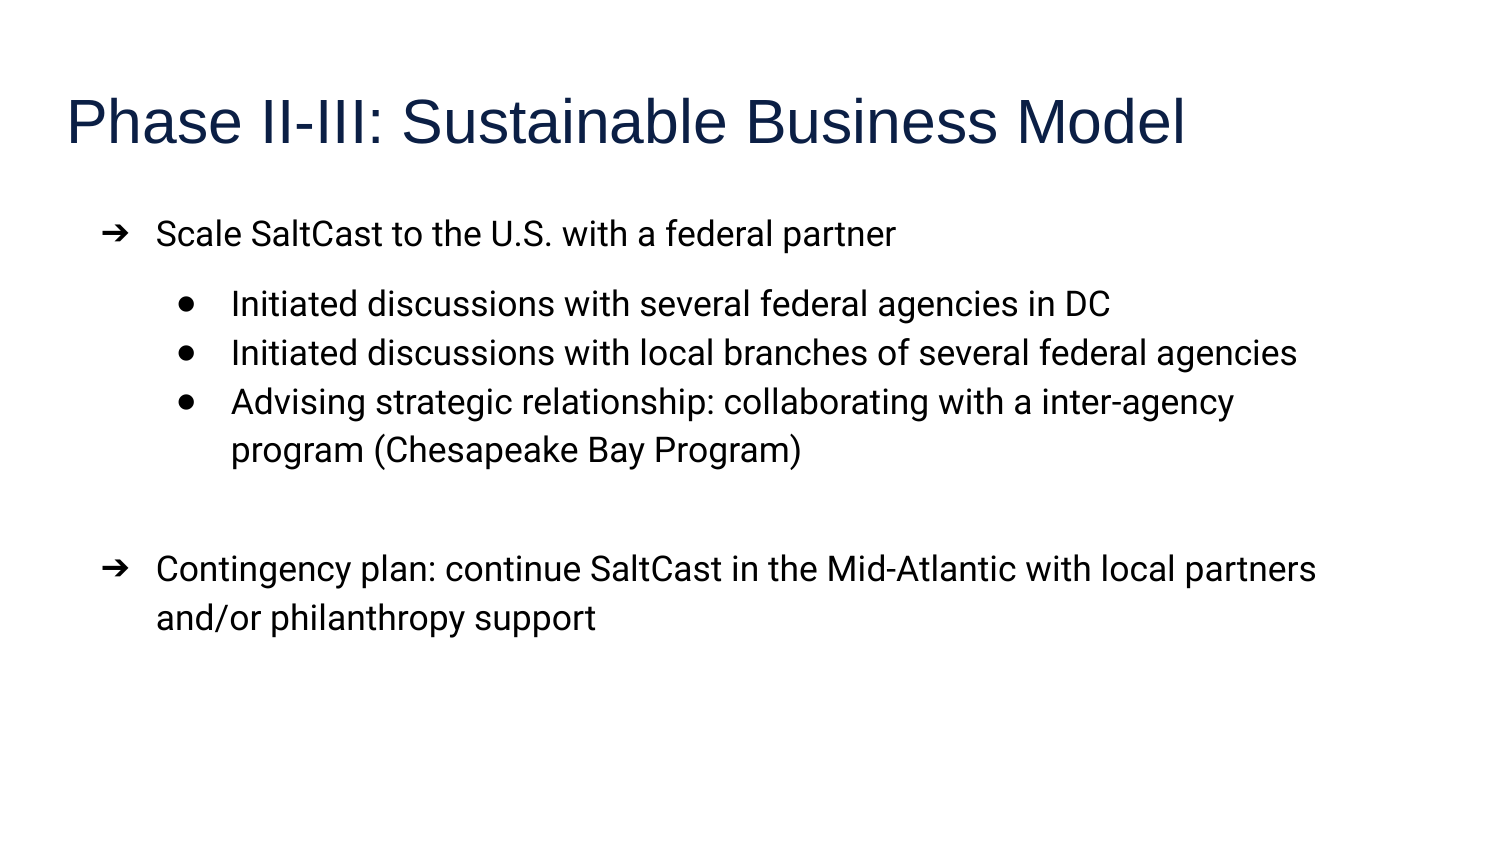

# Phase II-III: Sustainable Business Model
Scale SaltCast to the U.S. with a federal partner
Initiated discussions with several federal agencies in DC
Initiated discussions with local branches of several federal agencies
Advising strategic relationship: collaborating with a inter-agency program (Chesapeake Bay Program)

Contingency plan: continue SaltCast in the Mid-Atlantic with local partners and/or philanthropy support